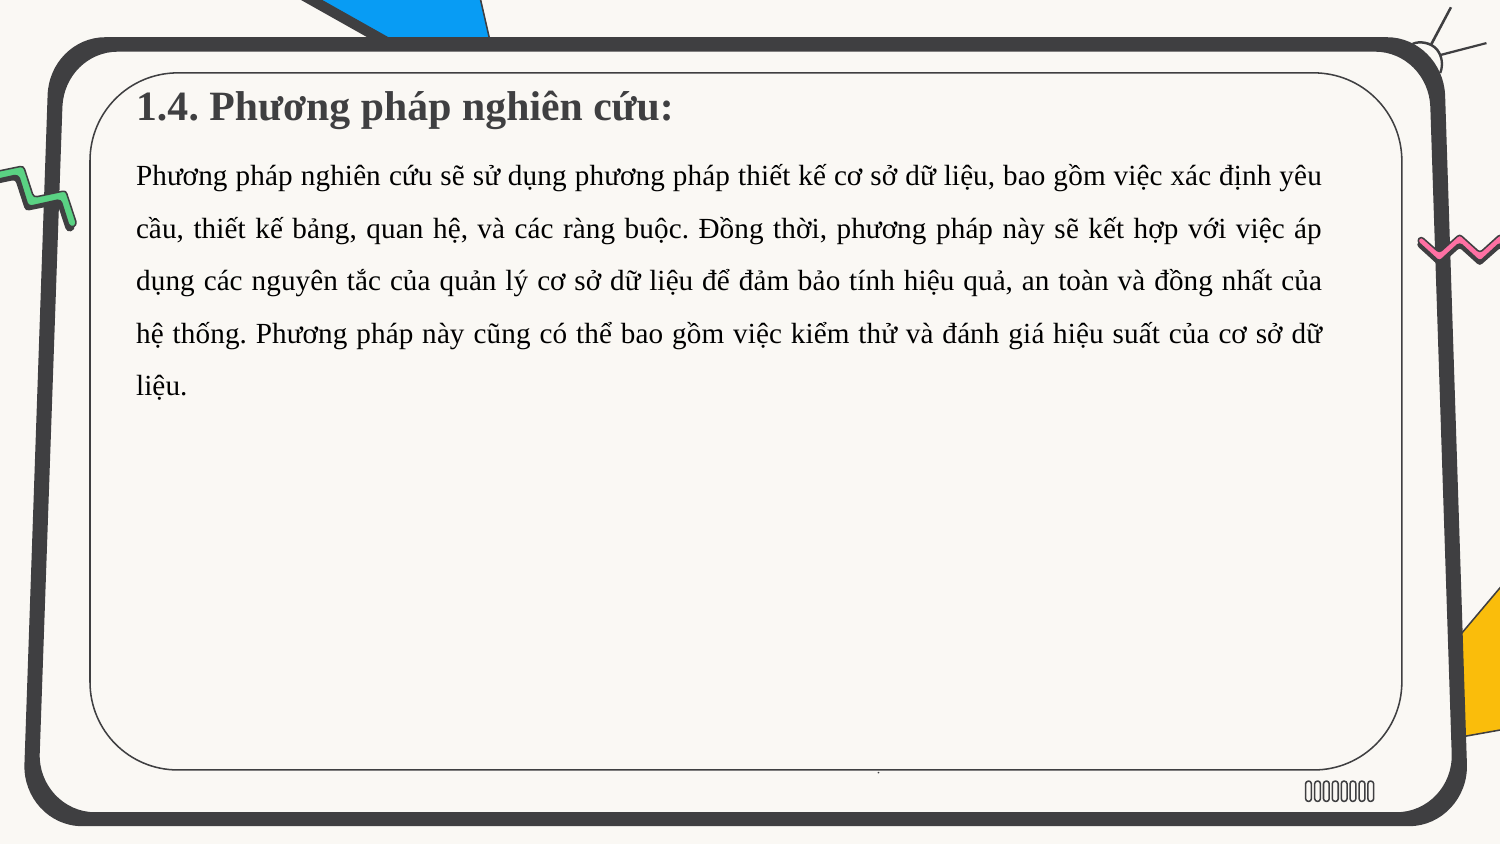

1.4. Phương pháp nghiên cứu:
Phương pháp nghiên cứu sẽ sử dụng phương pháp thiết kế cơ sở dữ liệu, bao gồm việc xác định yêu cầu, thiết kế bảng, quan hệ, và các ràng buộc. Đồng thời, phương pháp này sẽ kết hợp với việc áp dụng các nguyên tắc của quản lý cơ sở dữ liệu để đảm bảo tính hiệu quả, an toàn và đồng nhất của hệ thống. Phương pháp này cũng có thể bao gồm việc kiểm thử và đánh giá hiệu suất của cơ sở dữ liệu.